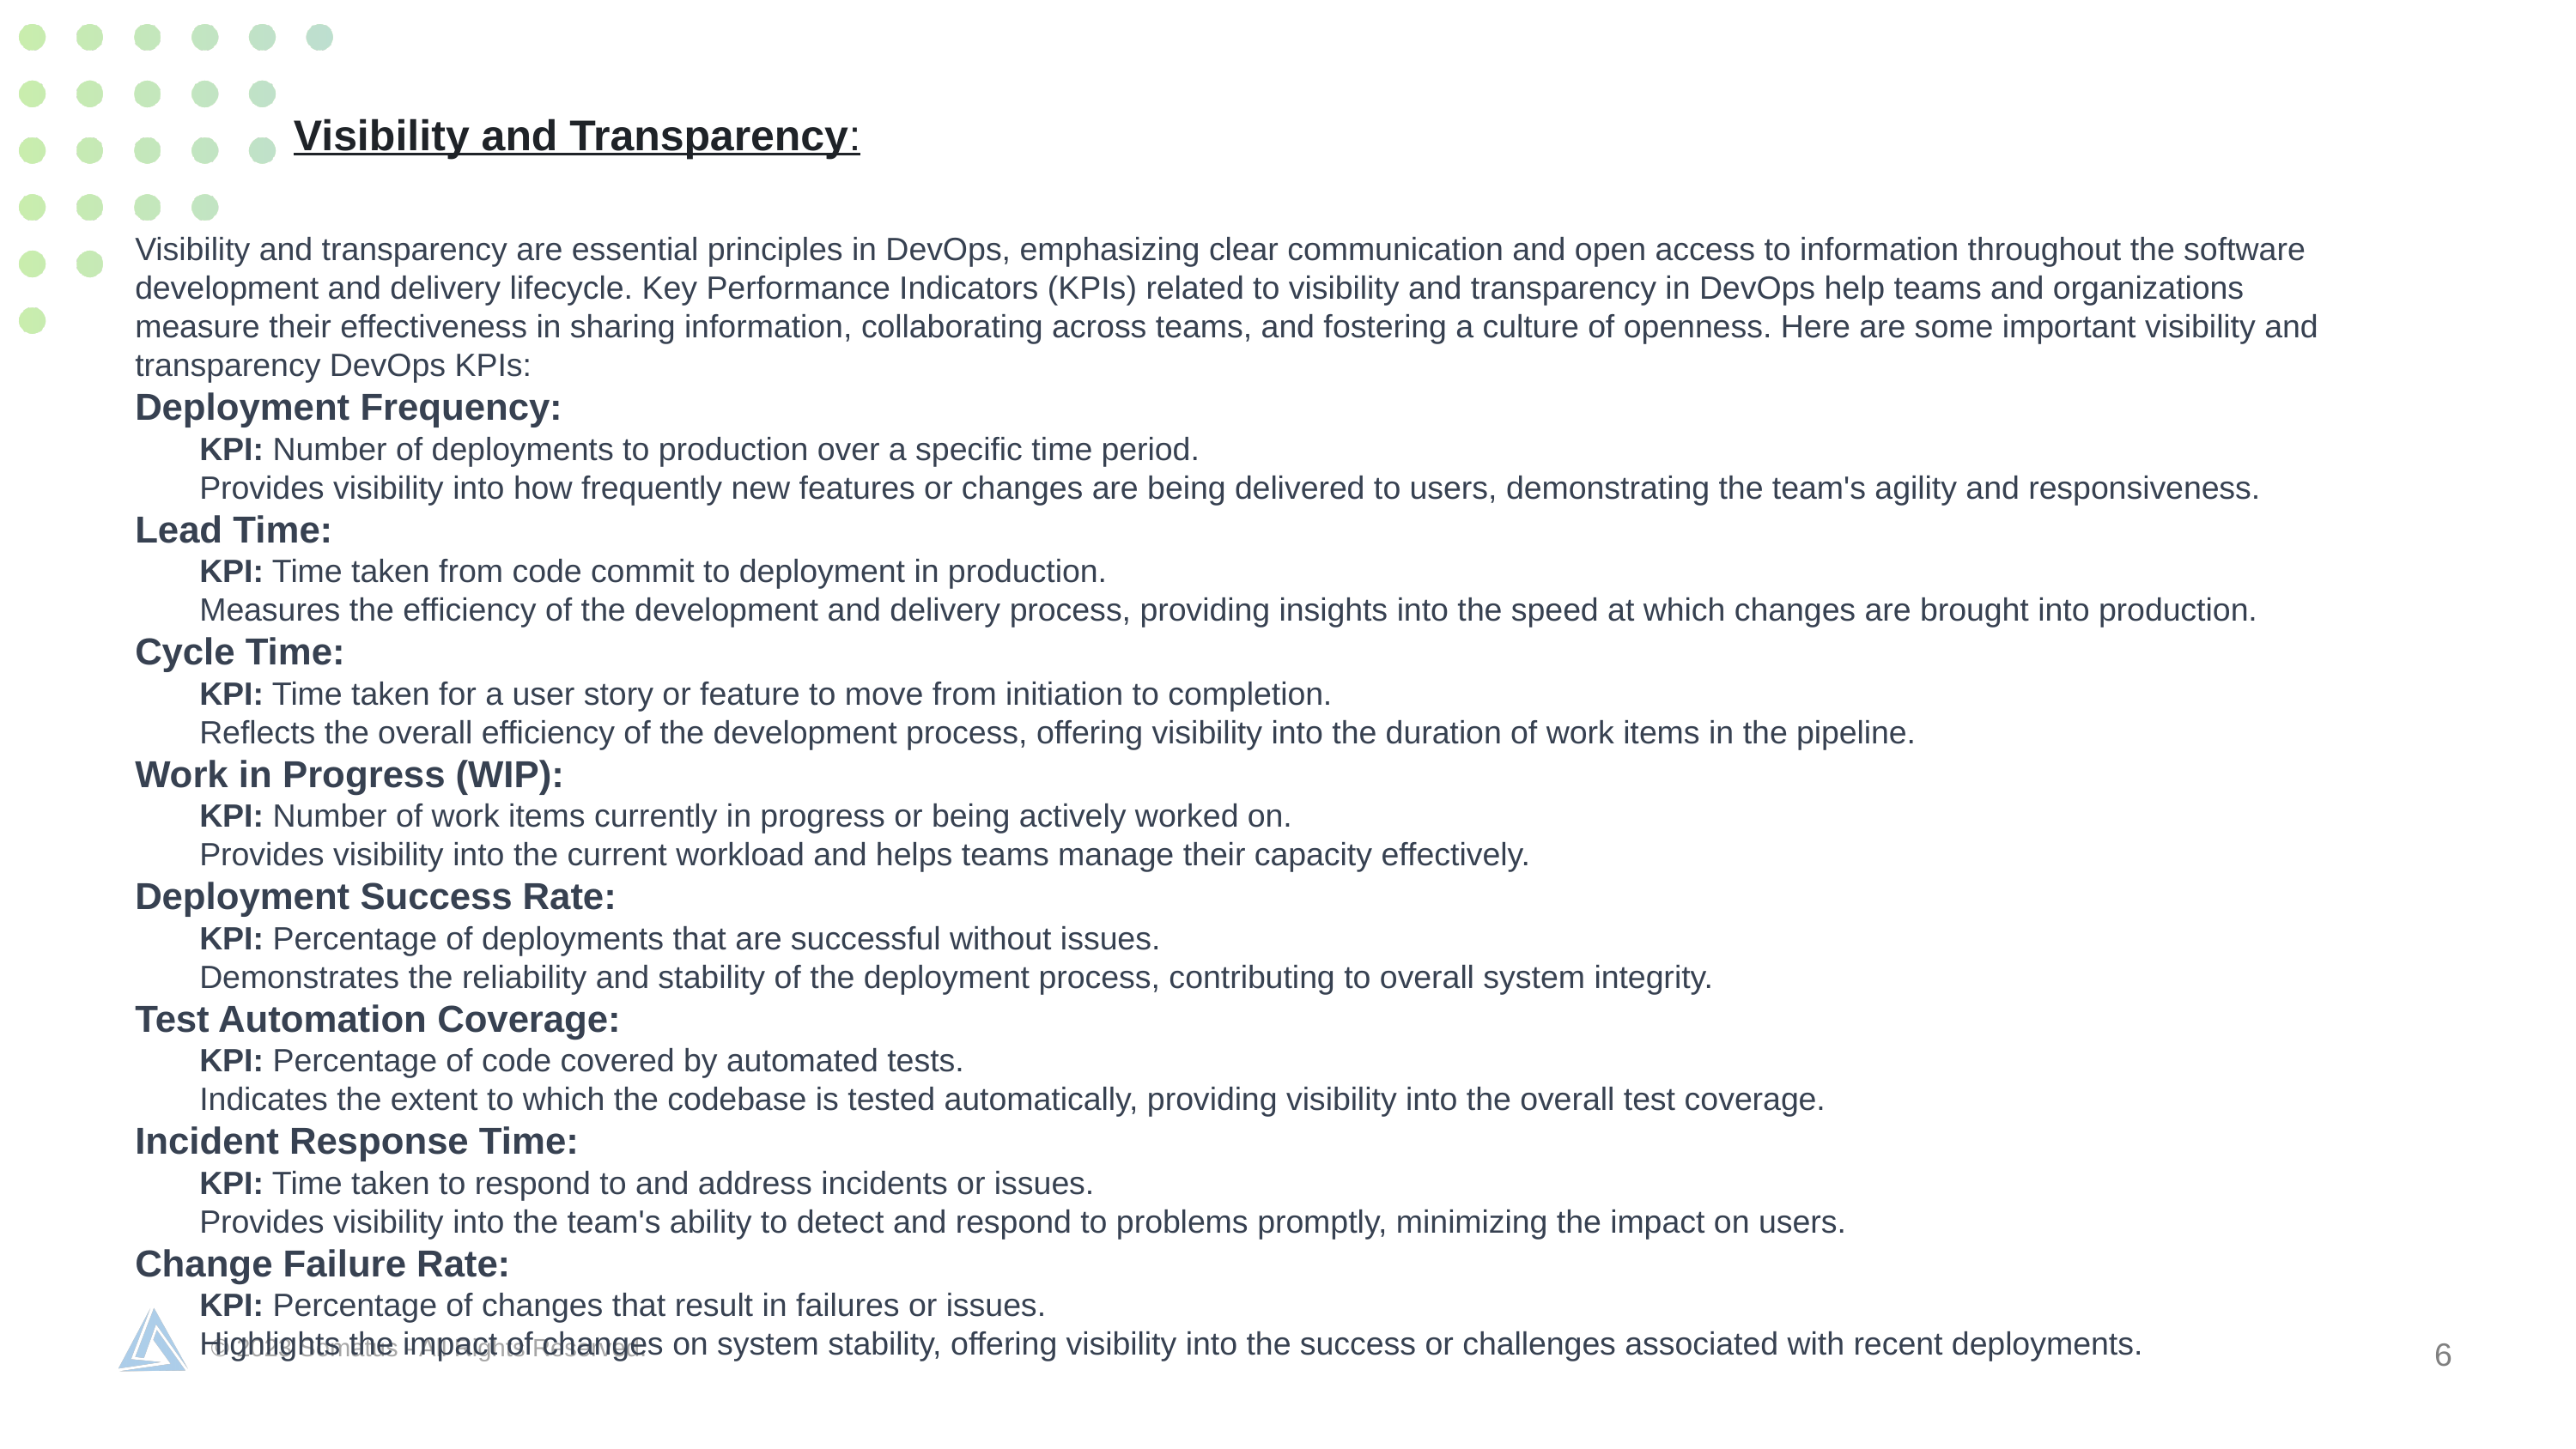

Visibility and Transparency:
Visibility and transparency are essential principles in DevOps, emphasizing clear communication and open access to information throughout the software development and delivery lifecycle. Key Performance Indicators (KPIs) related to visibility and transparency in DevOps help teams and organizations measure their effectiveness in sharing information, collaborating across teams, and fostering a culture of openness. Here are some important visibility and transparency DevOps KPIs:
Deployment Frequency:
KPI: Number of deployments to production over a specific time period.
Provides visibility into how frequently new features or changes are being delivered to users, demonstrating the team's agility and responsiveness.
Lead Time:
KPI: Time taken from code commit to deployment in production.
Measures the efficiency of the development and delivery process, providing insights into the speed at which changes are brought into production.
Cycle Time:
KPI: Time taken for a user story or feature to move from initiation to completion.
Reflects the overall efficiency of the development process, offering visibility into the duration of work items in the pipeline.
Work in Progress (WIP):
KPI: Number of work items currently in progress or being actively worked on.
Provides visibility into the current workload and helps teams manage their capacity effectively.
Deployment Success Rate:
KPI: Percentage of deployments that are successful without issues.
Demonstrates the reliability and stability of the deployment process, contributing to overall system integrity.
Test Automation Coverage:
KPI: Percentage of code covered by automated tests.
Indicates the extent to which the codebase is tested automatically, providing visibility into the overall test coverage.
Incident Response Time:
KPI: Time taken to respond to and address incidents or issues.
Provides visibility into the team's ability to detect and respond to problems promptly, minimizing the impact on users.
Change Failure Rate:
KPI: Percentage of changes that result in failures or issues.
Highlights the impact of changes on system stability, offering visibility into the success or challenges associated with recent deployments.